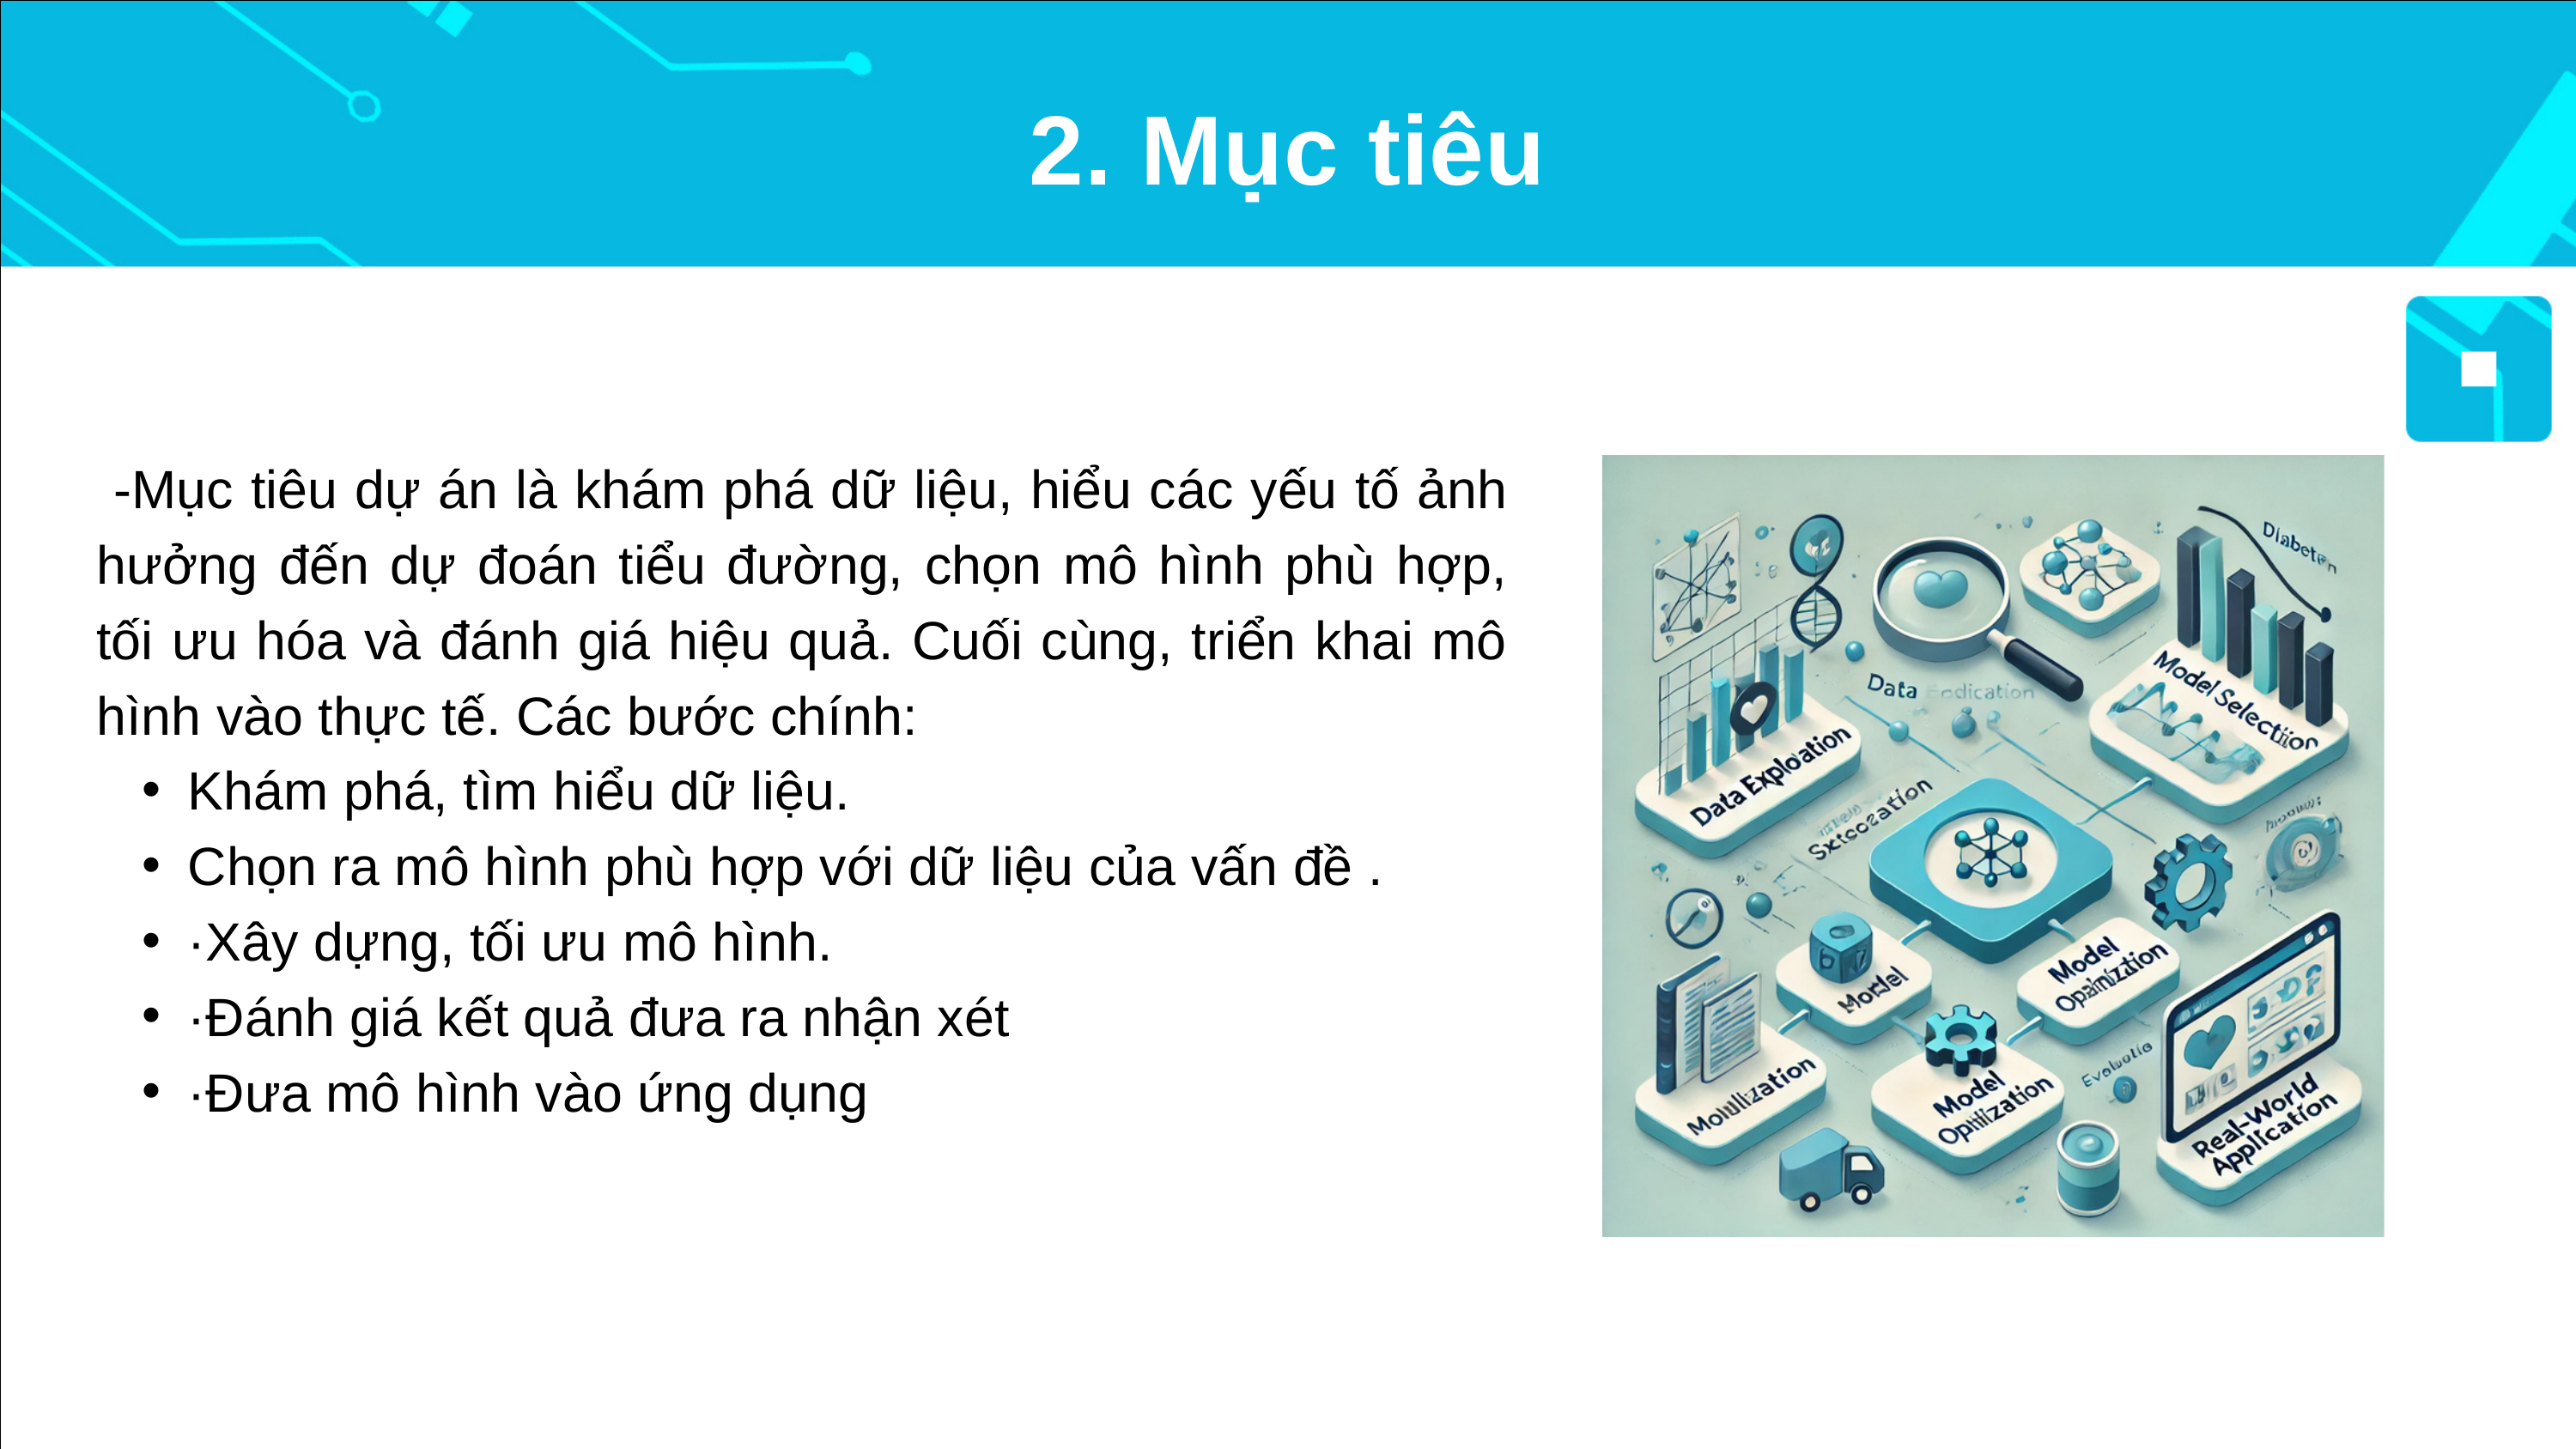

2. Mục tiêu
 -Mục tiêu dự án là khám phá dữ liệu, hiểu các yếu tố ảnh hưởng đến dự đoán tiểu đường, chọn mô hình phù hợp, tối ưu hóa và đánh giá hiệu quả. Cuối cùng, triển khai mô hình vào thực tế. Các bước chính:
Khám phá, tìm hiểu dữ liệu.
Chọn ra mô hình phù hợp với dữ liệu của vấn đề .
·Xây dựng, tối ưu mô hình.
·Đánh giá kết quả đưa ra nhận xét
·Đưa mô hình vào ứng dụng